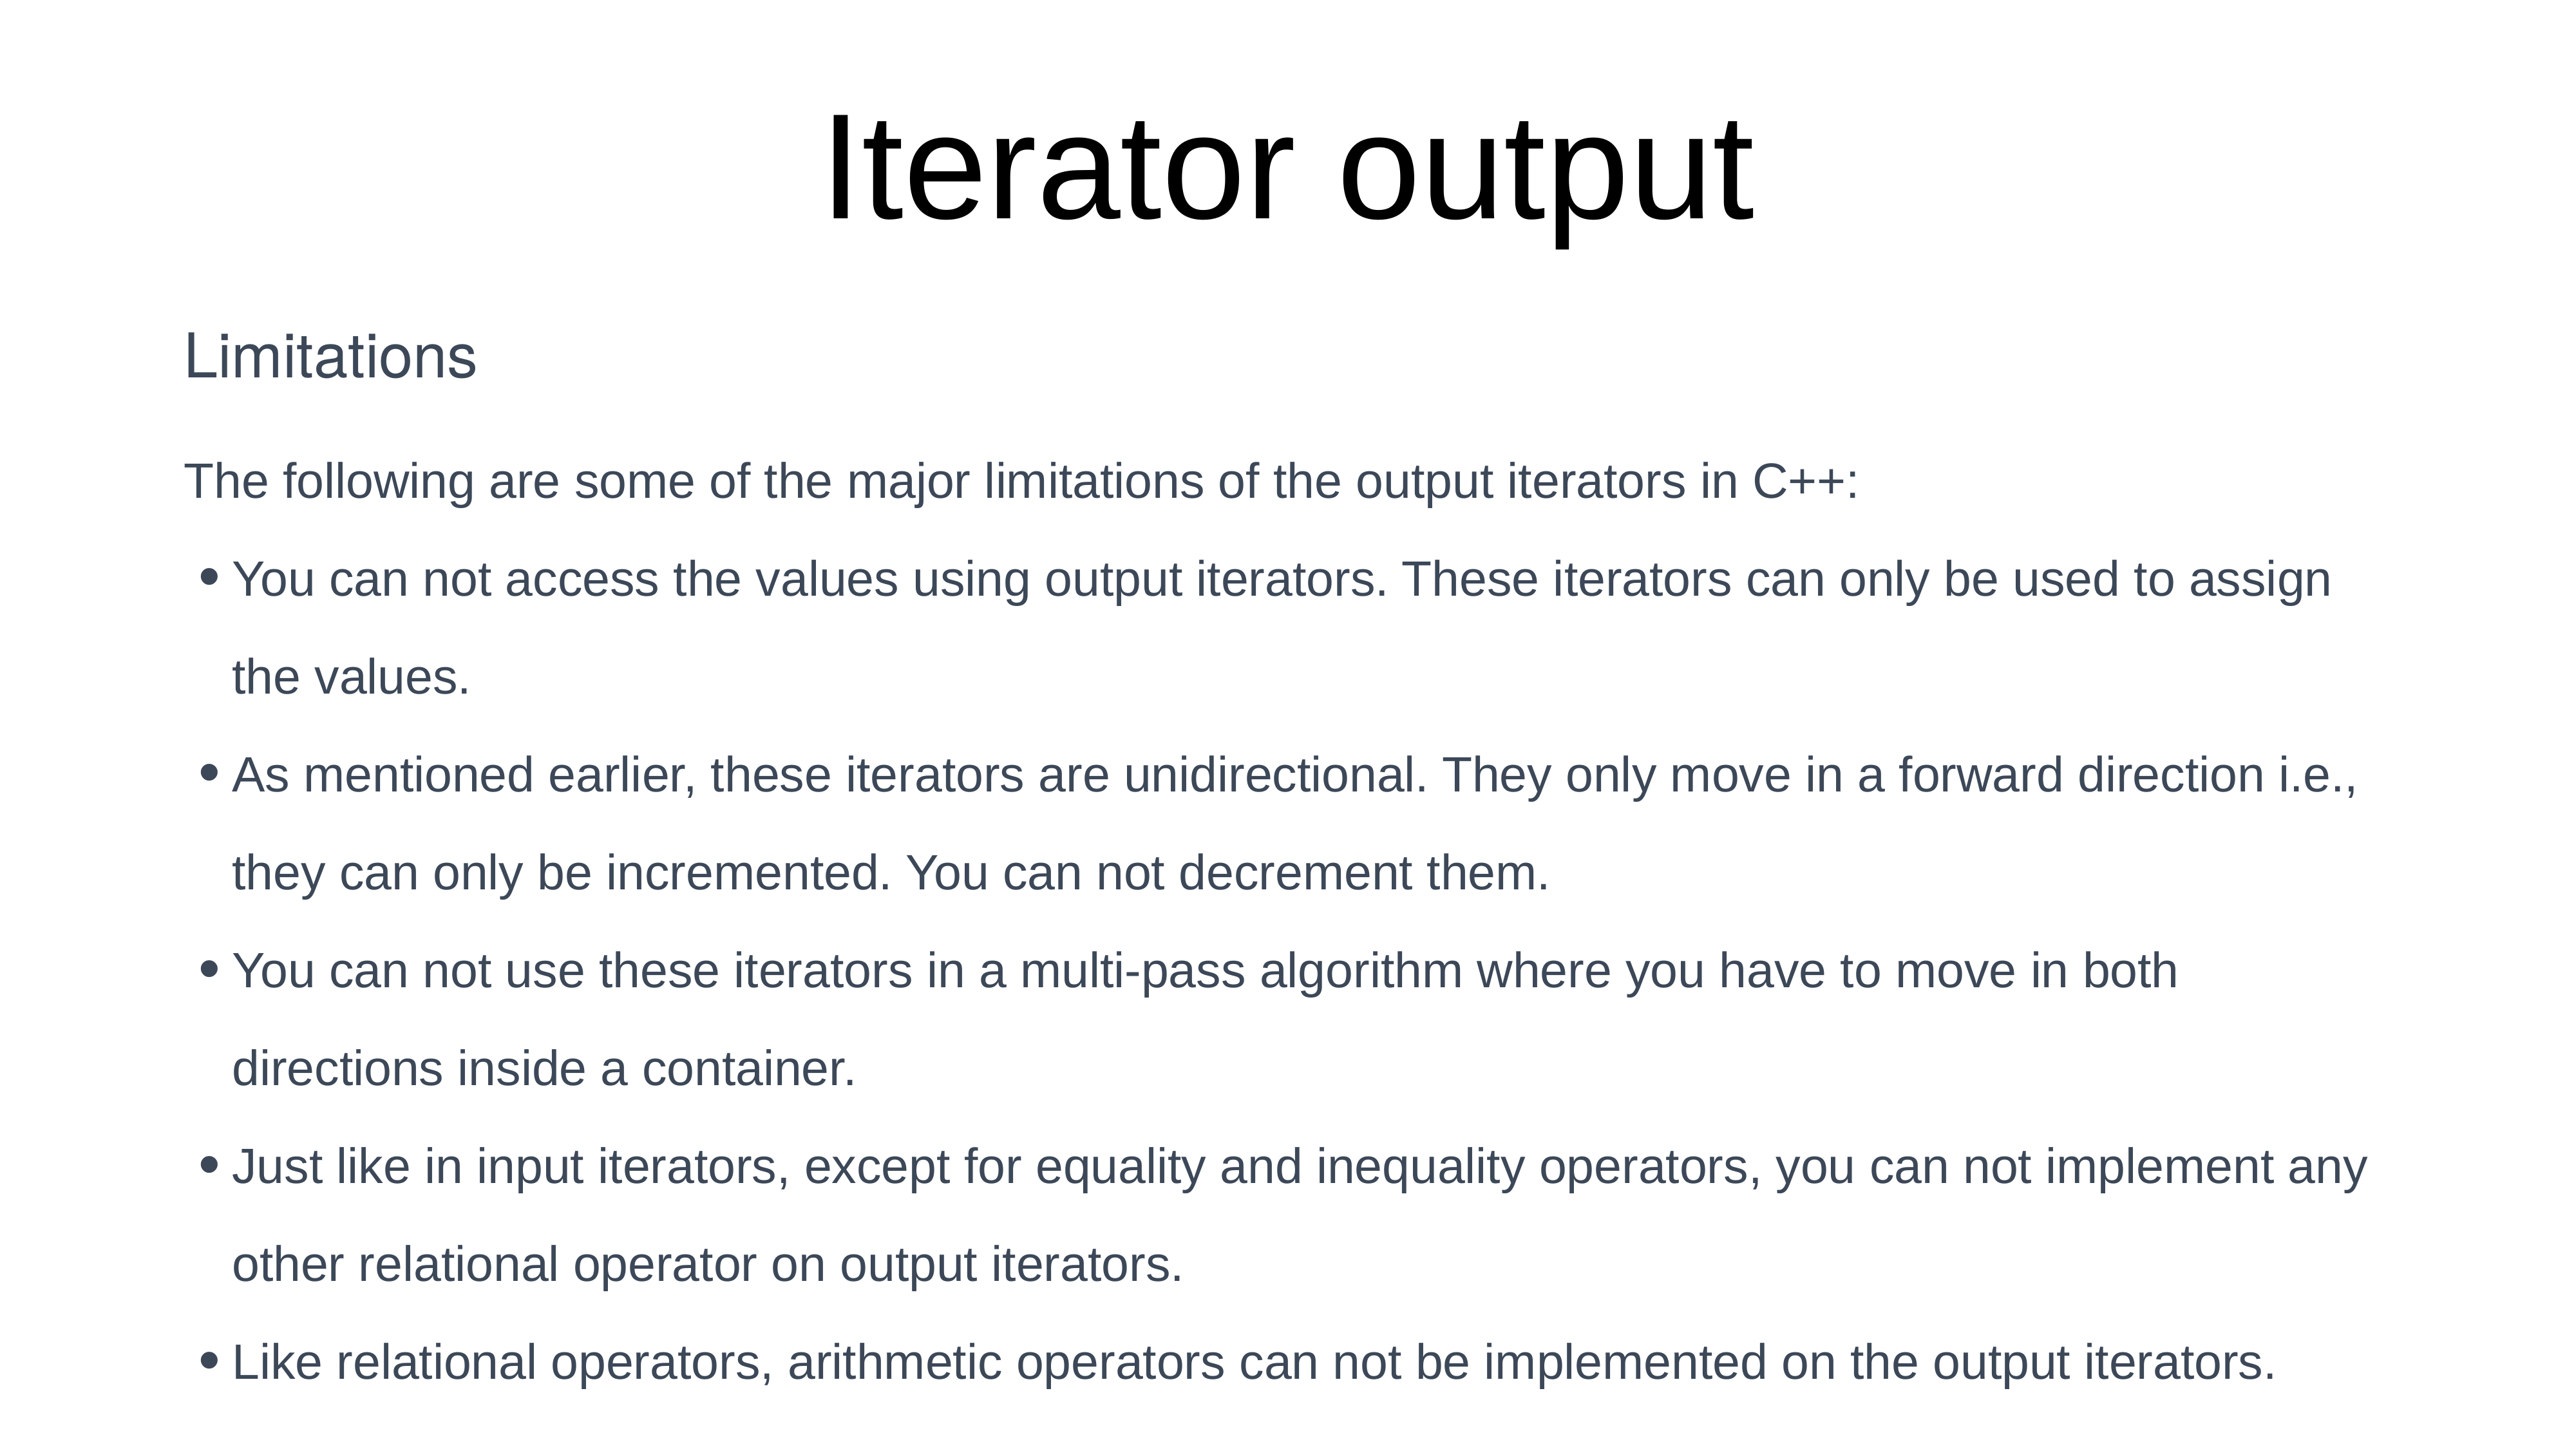

# Iterator output
Limitations
The following are some of the major limitations of the output iterators in C++:
You can not access the values using output iterators. These iterators can only be used to assign the values.
As mentioned earlier, these iterators are unidirectional. They only move in a forward direction i.e., they can only be incremented. You can not decrement them.
You can not use these iterators in a multi-pass algorithm where you have to move in both directions inside a container.
Just like in input iterators, except for equality and inequality operators, you can not implement any other relational operator on output iterators.
Like relational operators, arithmetic operators can not be implemented on the output iterators.